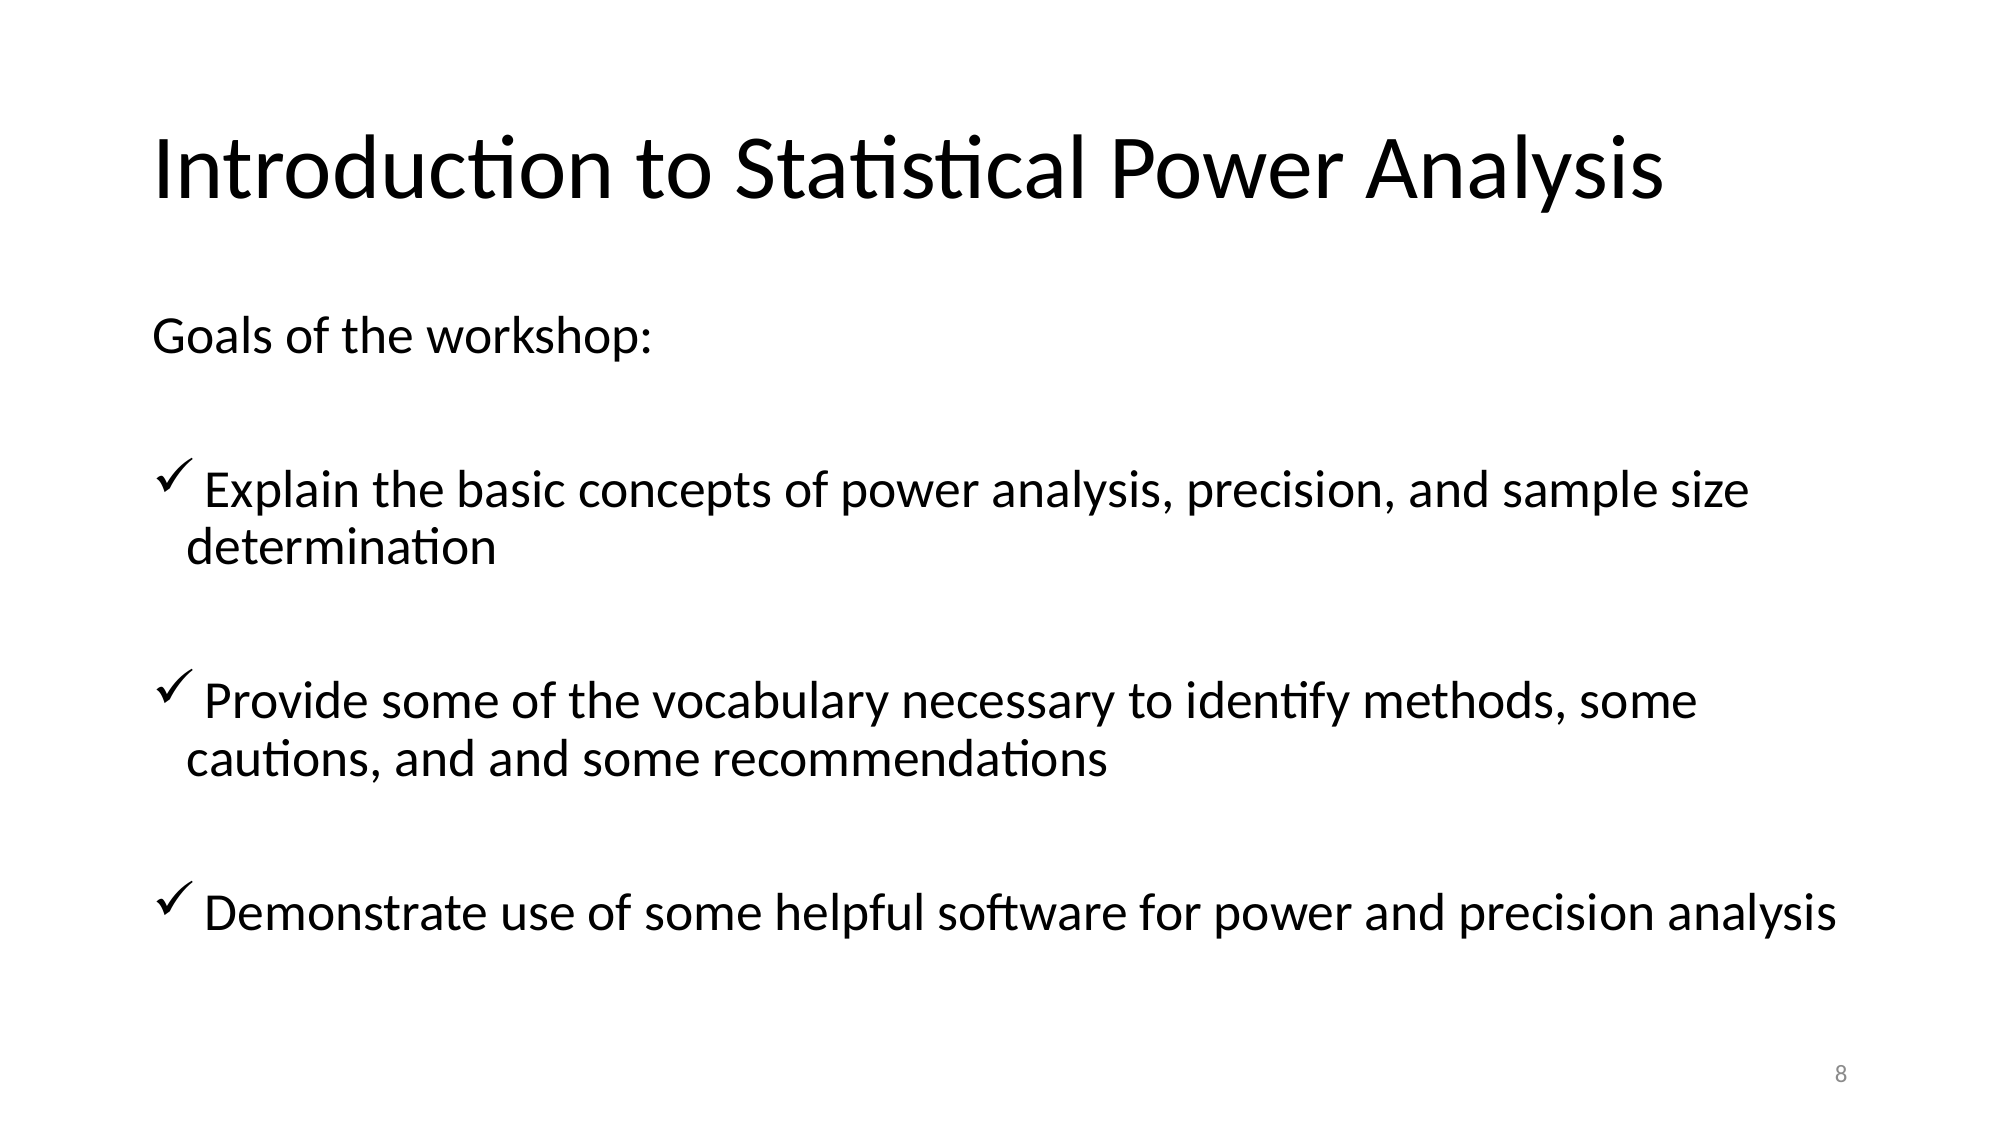

# Introduction to Statistical Power Analysis
Goals of the workshop:

 Explain the basic concepts of power analysis, precision, and sample size determination

 Provide some of the vocabulary necessary to identify methods, some cautions, and and some recommendations

 Demonstrate use of some helpful software for power and precision analysis

8